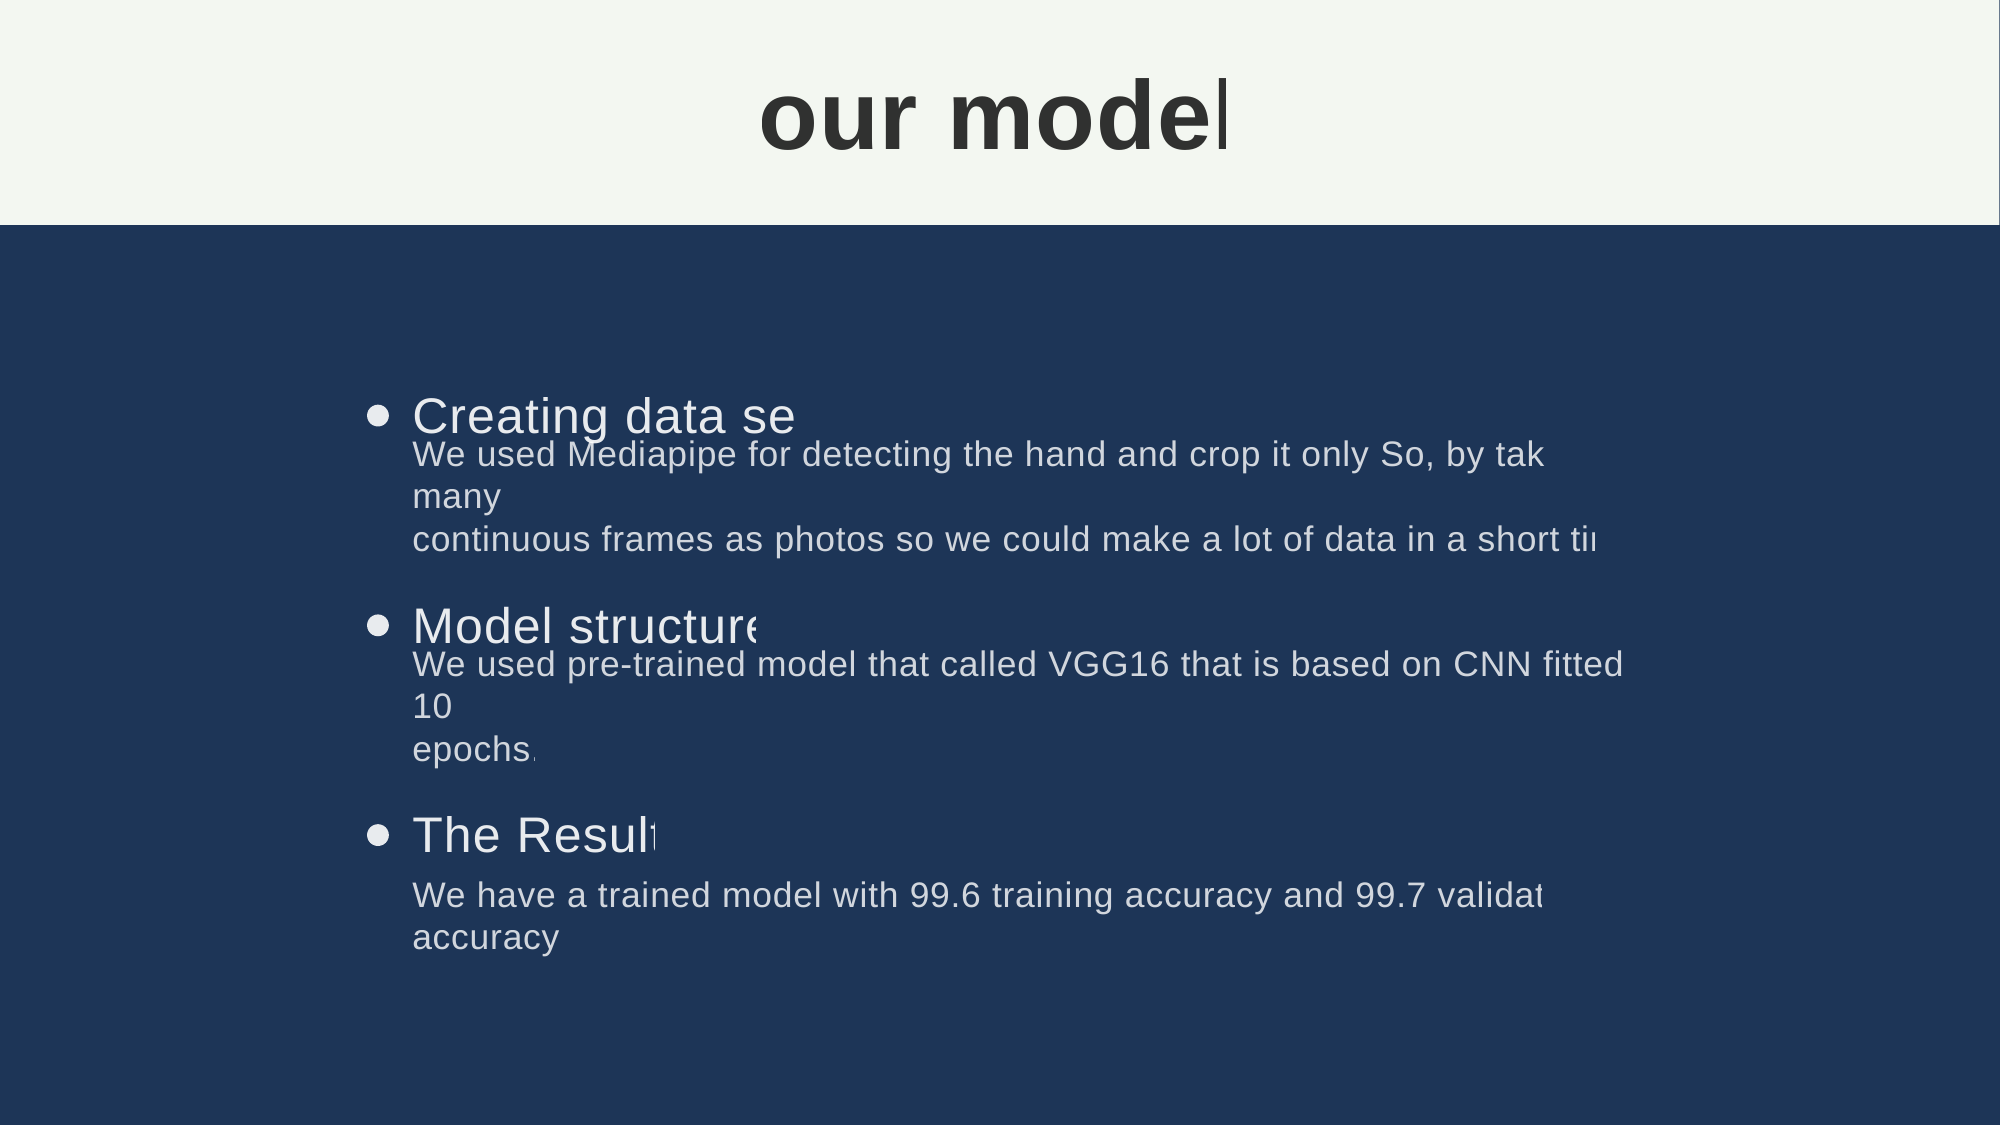

our model
Creating data set

We used Mediapipe for detecting the hand and crop it only So, by taking many
continuous frames as photos so we could make a lot of data in a short time.
Model structure

We used pre-trained model that called VGG16 that is based on CNN fitted  on 10
epochs.
The Result

We have a trained model with 99.6 training accuracy and 99.7 validation
accuracy.